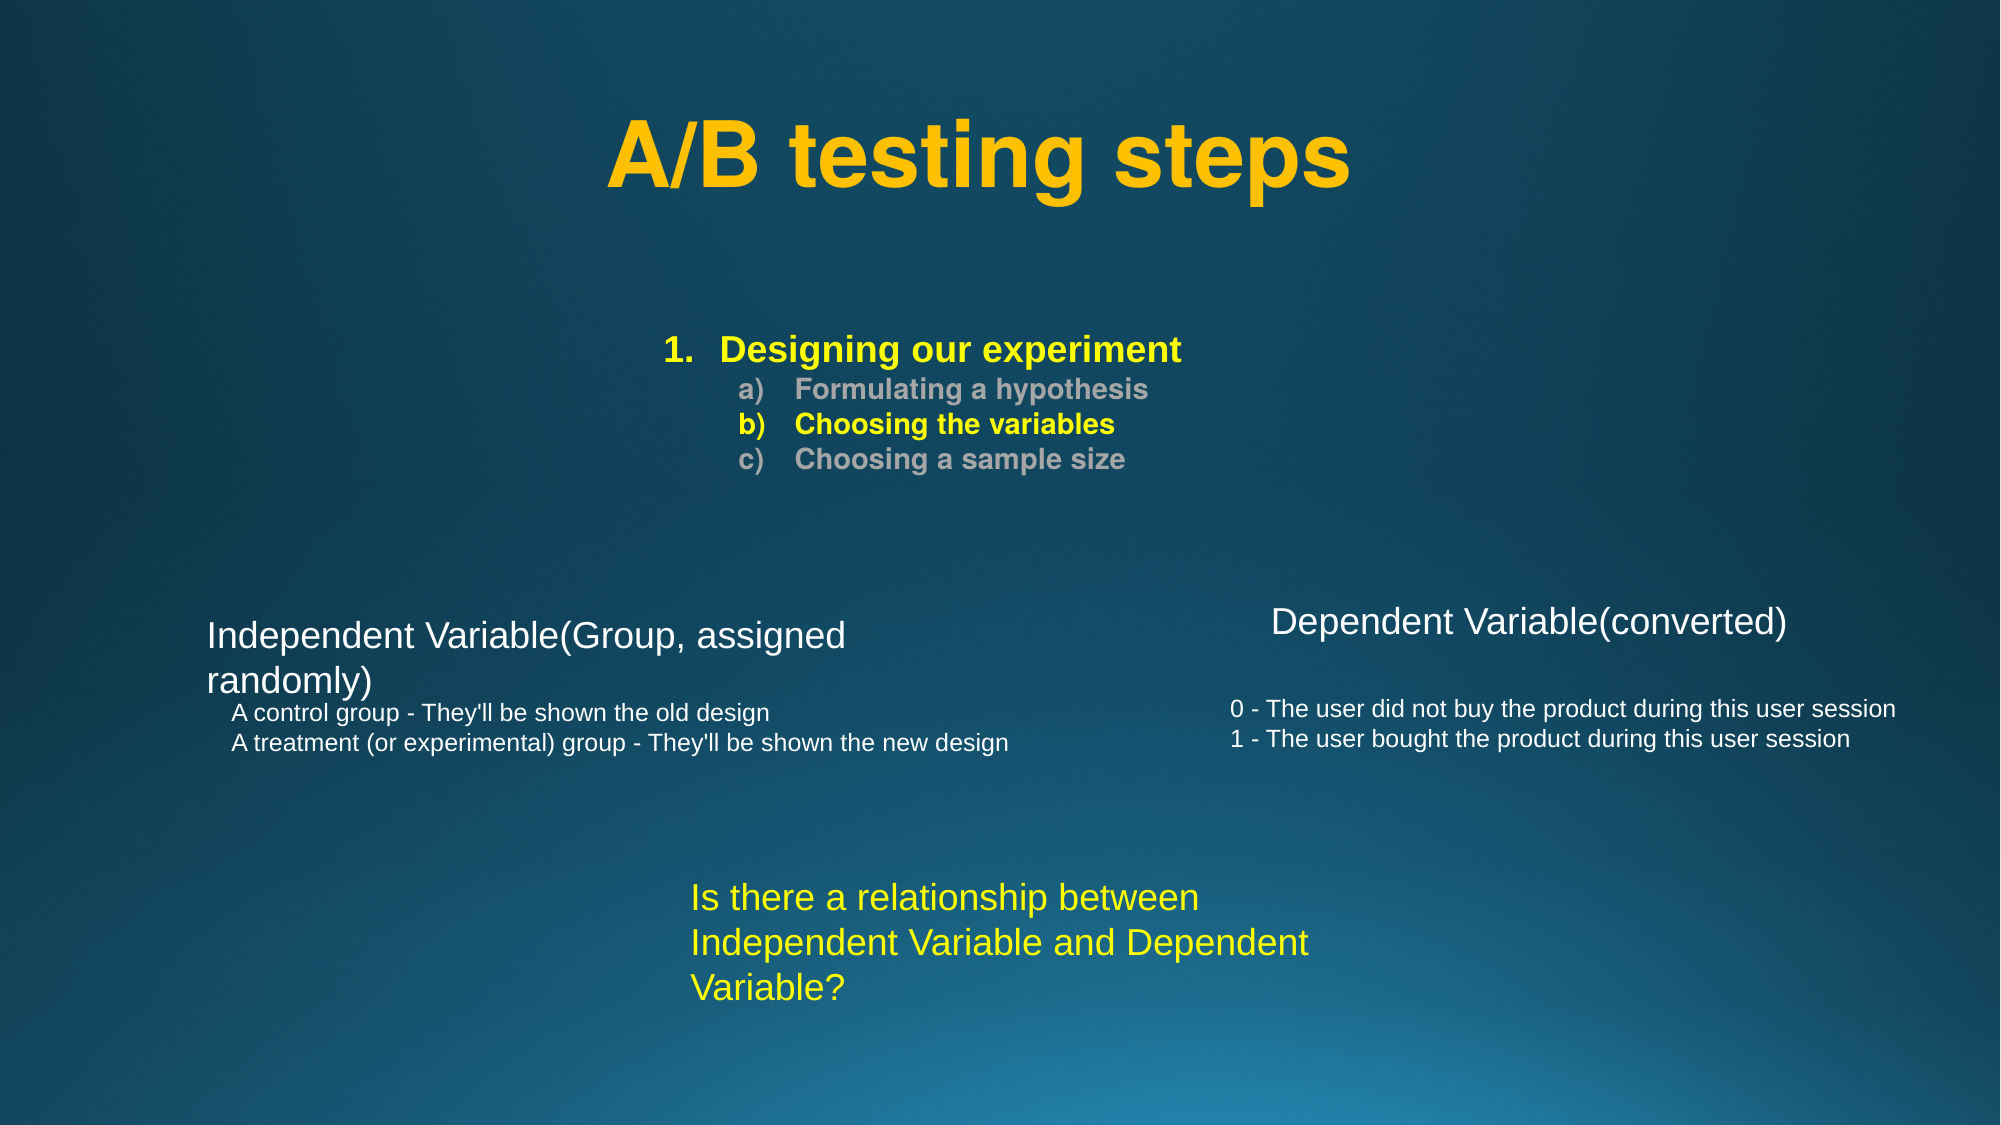

A/B testing steps
Designing our experiment
Formulating a hypothesis
Choosing the variables
Choosing a sample size

Dependent Variable(converted)
Independent Variable(Group, assigned randomly)
0 - The user did not buy the product during this user session
1 - The user bought the product during this user session
A control group - They'll be shown the old design
A treatment (or experimental) group - They'll be shown the new design
Is there a relationship between Independent Variable and Dependent Variable?